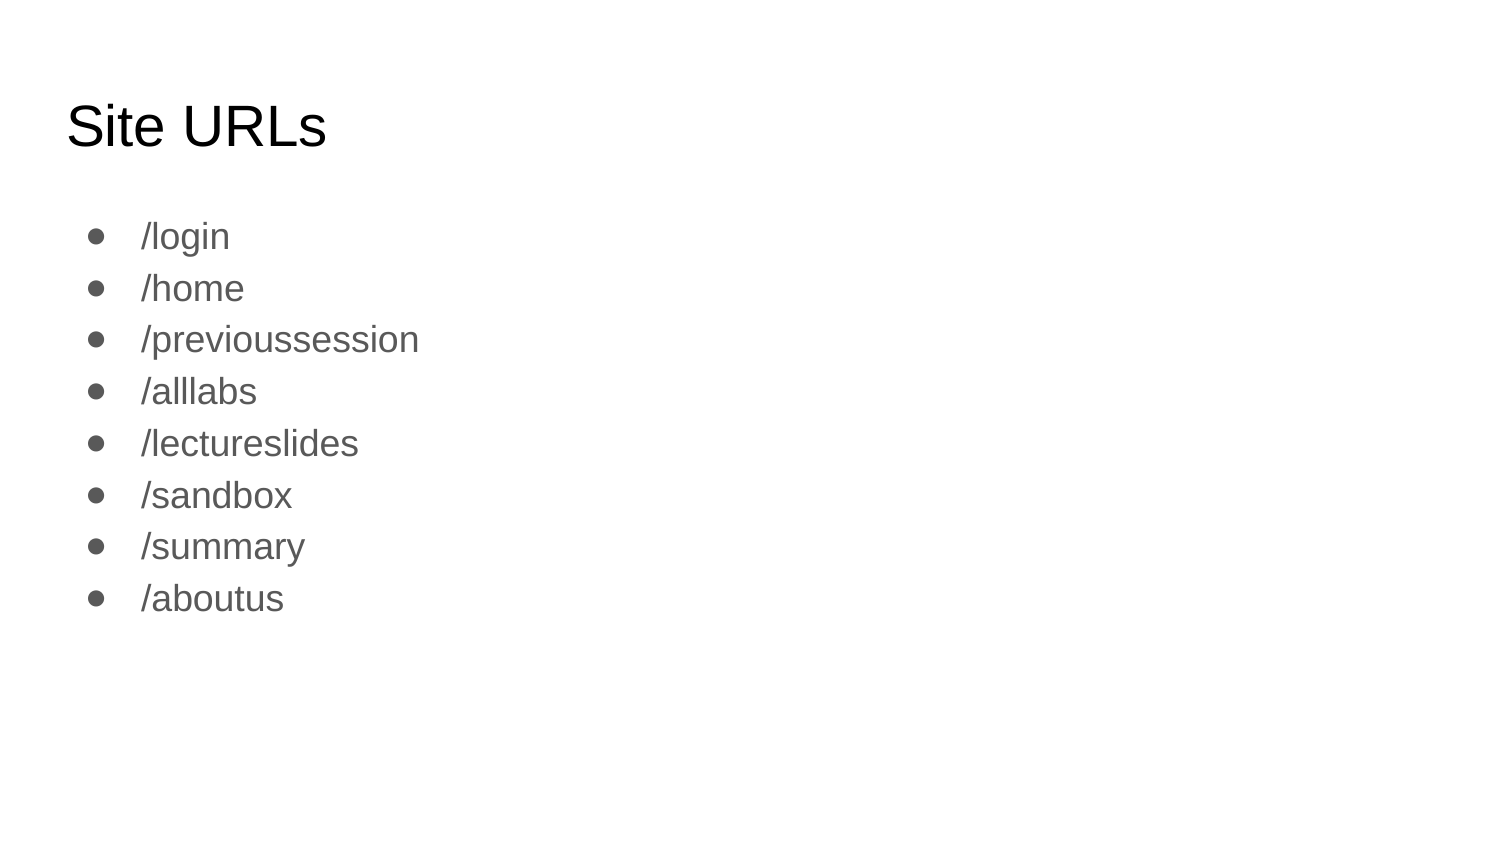

# Site URLs
/login
/home
/previoussession
/alllabs
/lectureslides
/sandbox
/summary
/aboutus